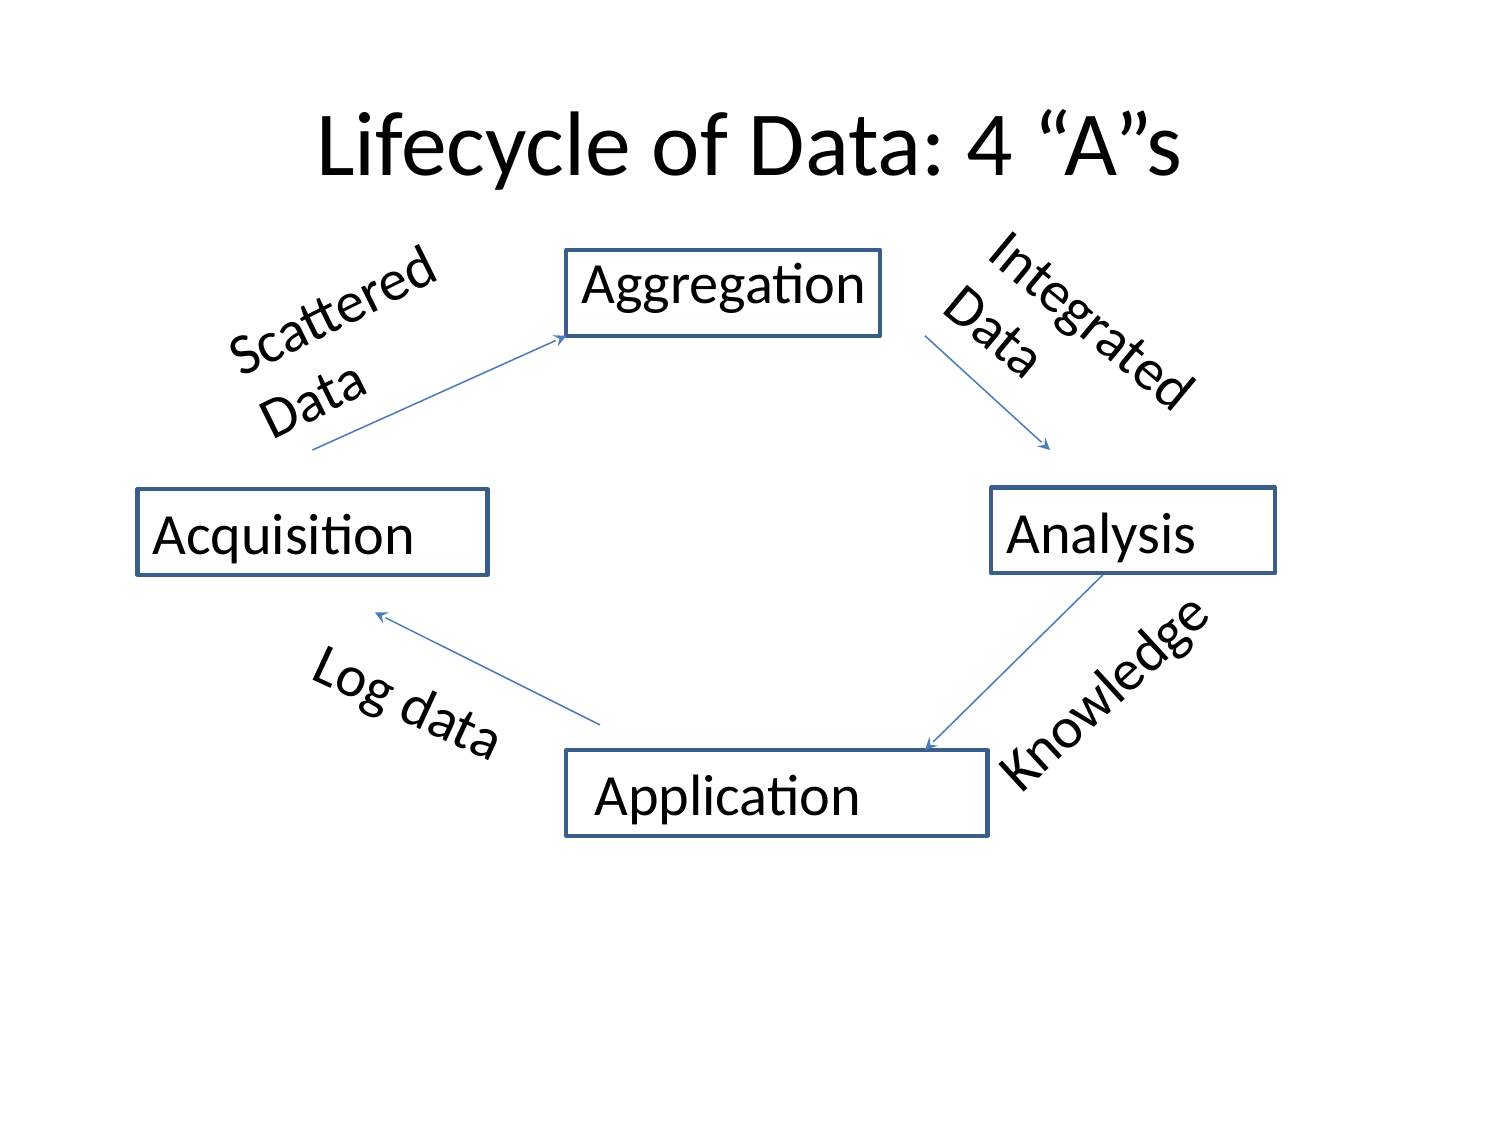

# Lifecycle of Data: 4 “A”s
Aggregation

Scattered
Data
Integrated
Data

Analysis

Acquisition
Knowledge
Log data

 Application